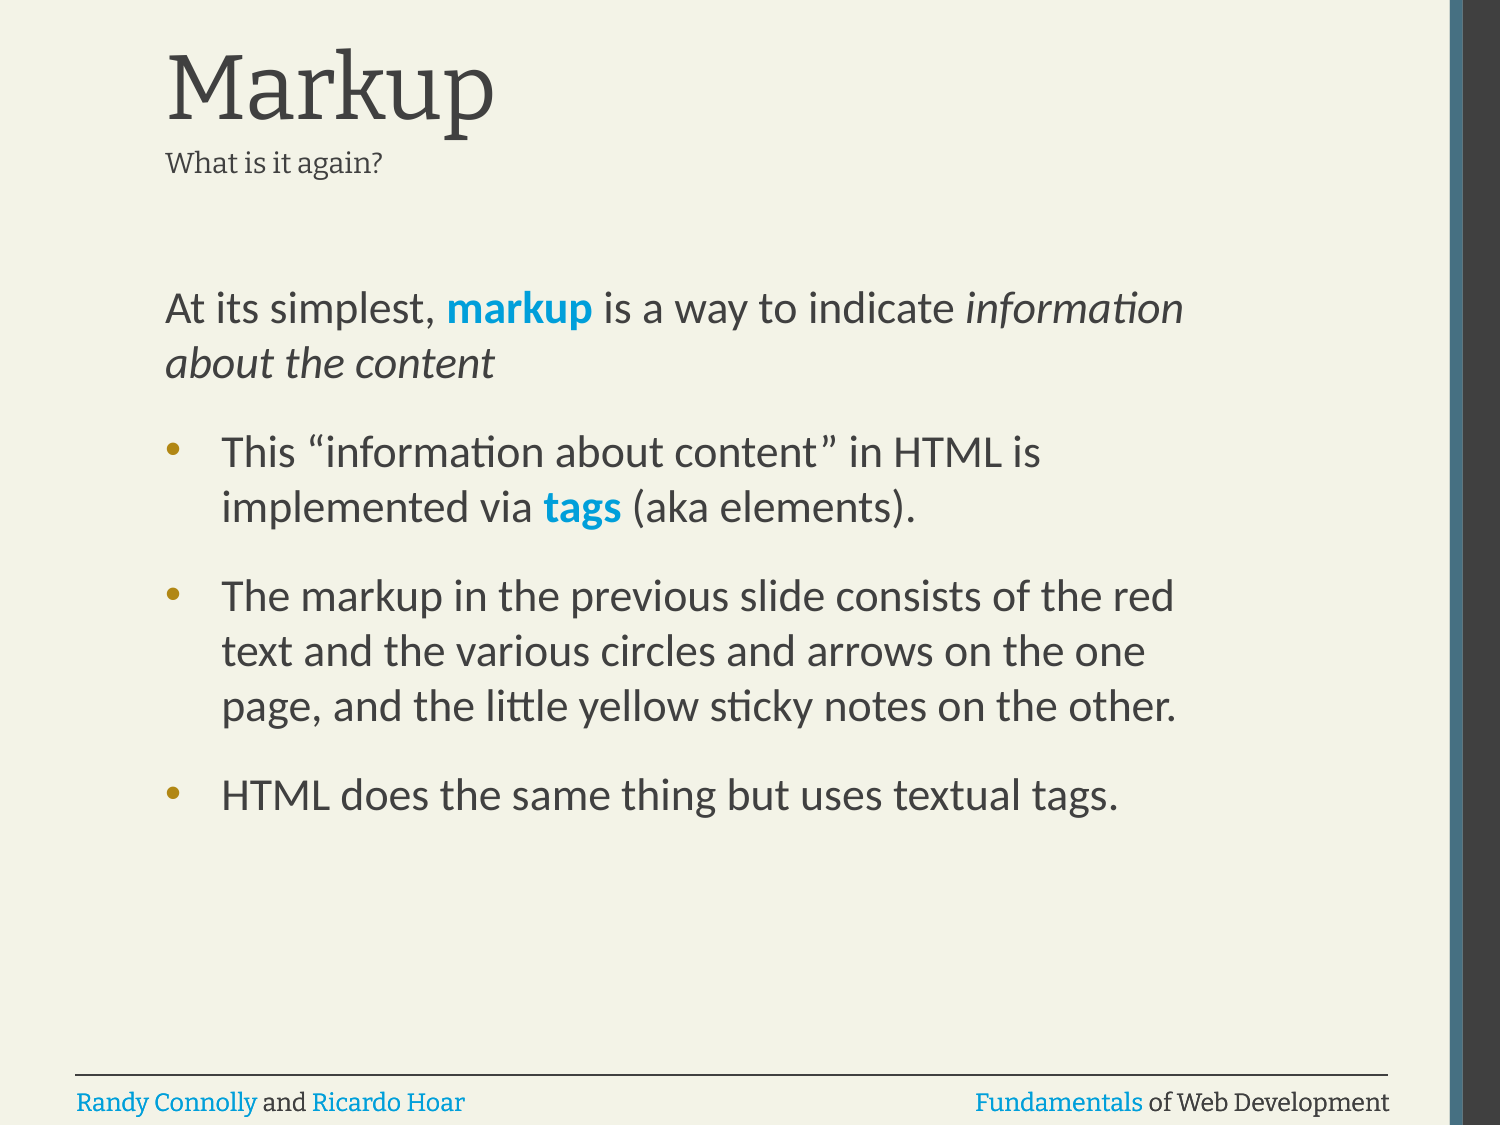

# Markup
What is it again?
At its simplest, markup is a way to indicate information about the content
This “information about content” in HTML is implemented via tags (aka elements).
The markup in the previous slide consists of the red text and the various circles and arrows on the one page, and the little yellow sticky notes on the other.
HTML does the same thing but uses textual tags.